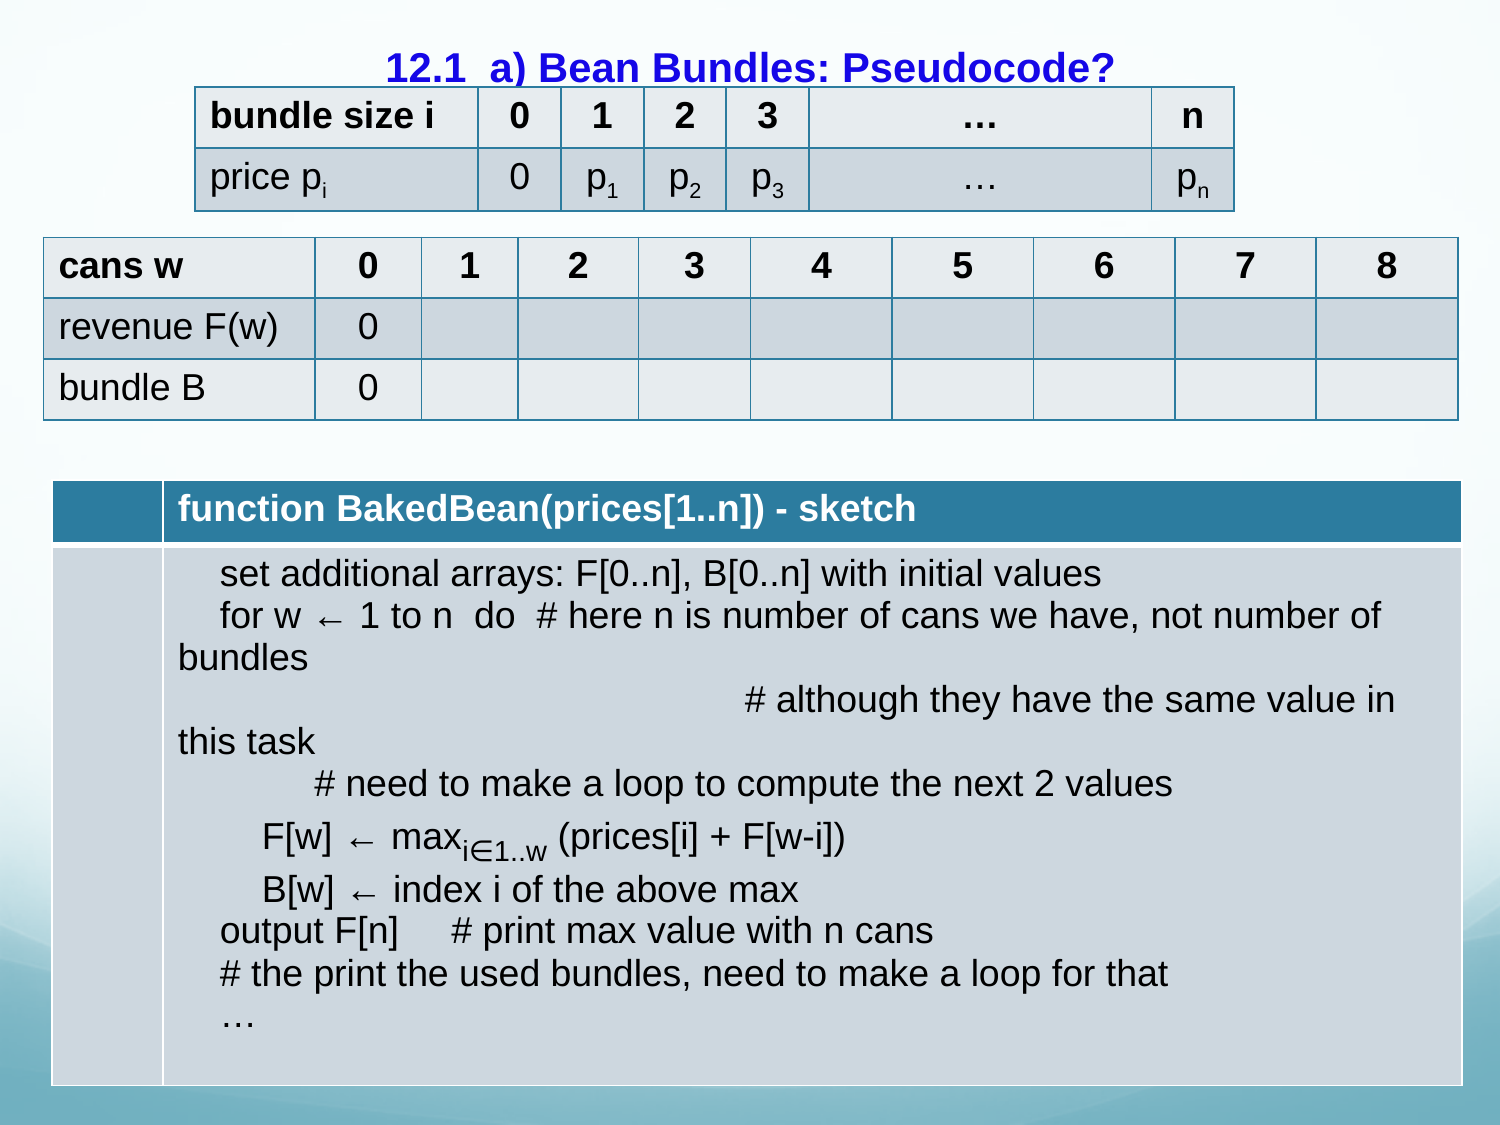

# 12.1  a) Bean Bundles: Pseudocode?
| bundle size i | 0 | 1 | 2 | 3 | … | n |
| --- | --- | --- | --- | --- | --- | --- |
| price pi | 0 | p1 | p2 | p3 | … | pn |
| cans w | 0 | 1 | 2 | 3 | 4 | 5 | 6 | 7 | 8 |
| --- | --- | --- | --- | --- | --- | --- | --- | --- | --- |
| revenue F(w) | 0 |  |  |  |  |  |  |  |  |
| bundle B | 0 |  |  |  |  |  |  |  |  |
|  | function BakedBean(prices[1..n]) - sketch |
| --- | --- |
|  | set additional arrays: F[0..n], B[0..n] with initial values for w ← 1 to n do # here n is number of cans we have, not number of bundles # although they have the same value in this task # need to make a loop to compute the next 2 values F[w] ← maxi∈1..w (prices[i] + F[w-i]) B[w] ← index i of the above max output F[n] # print max value with n cans # the print the used bundles, need to make a loop for that … |